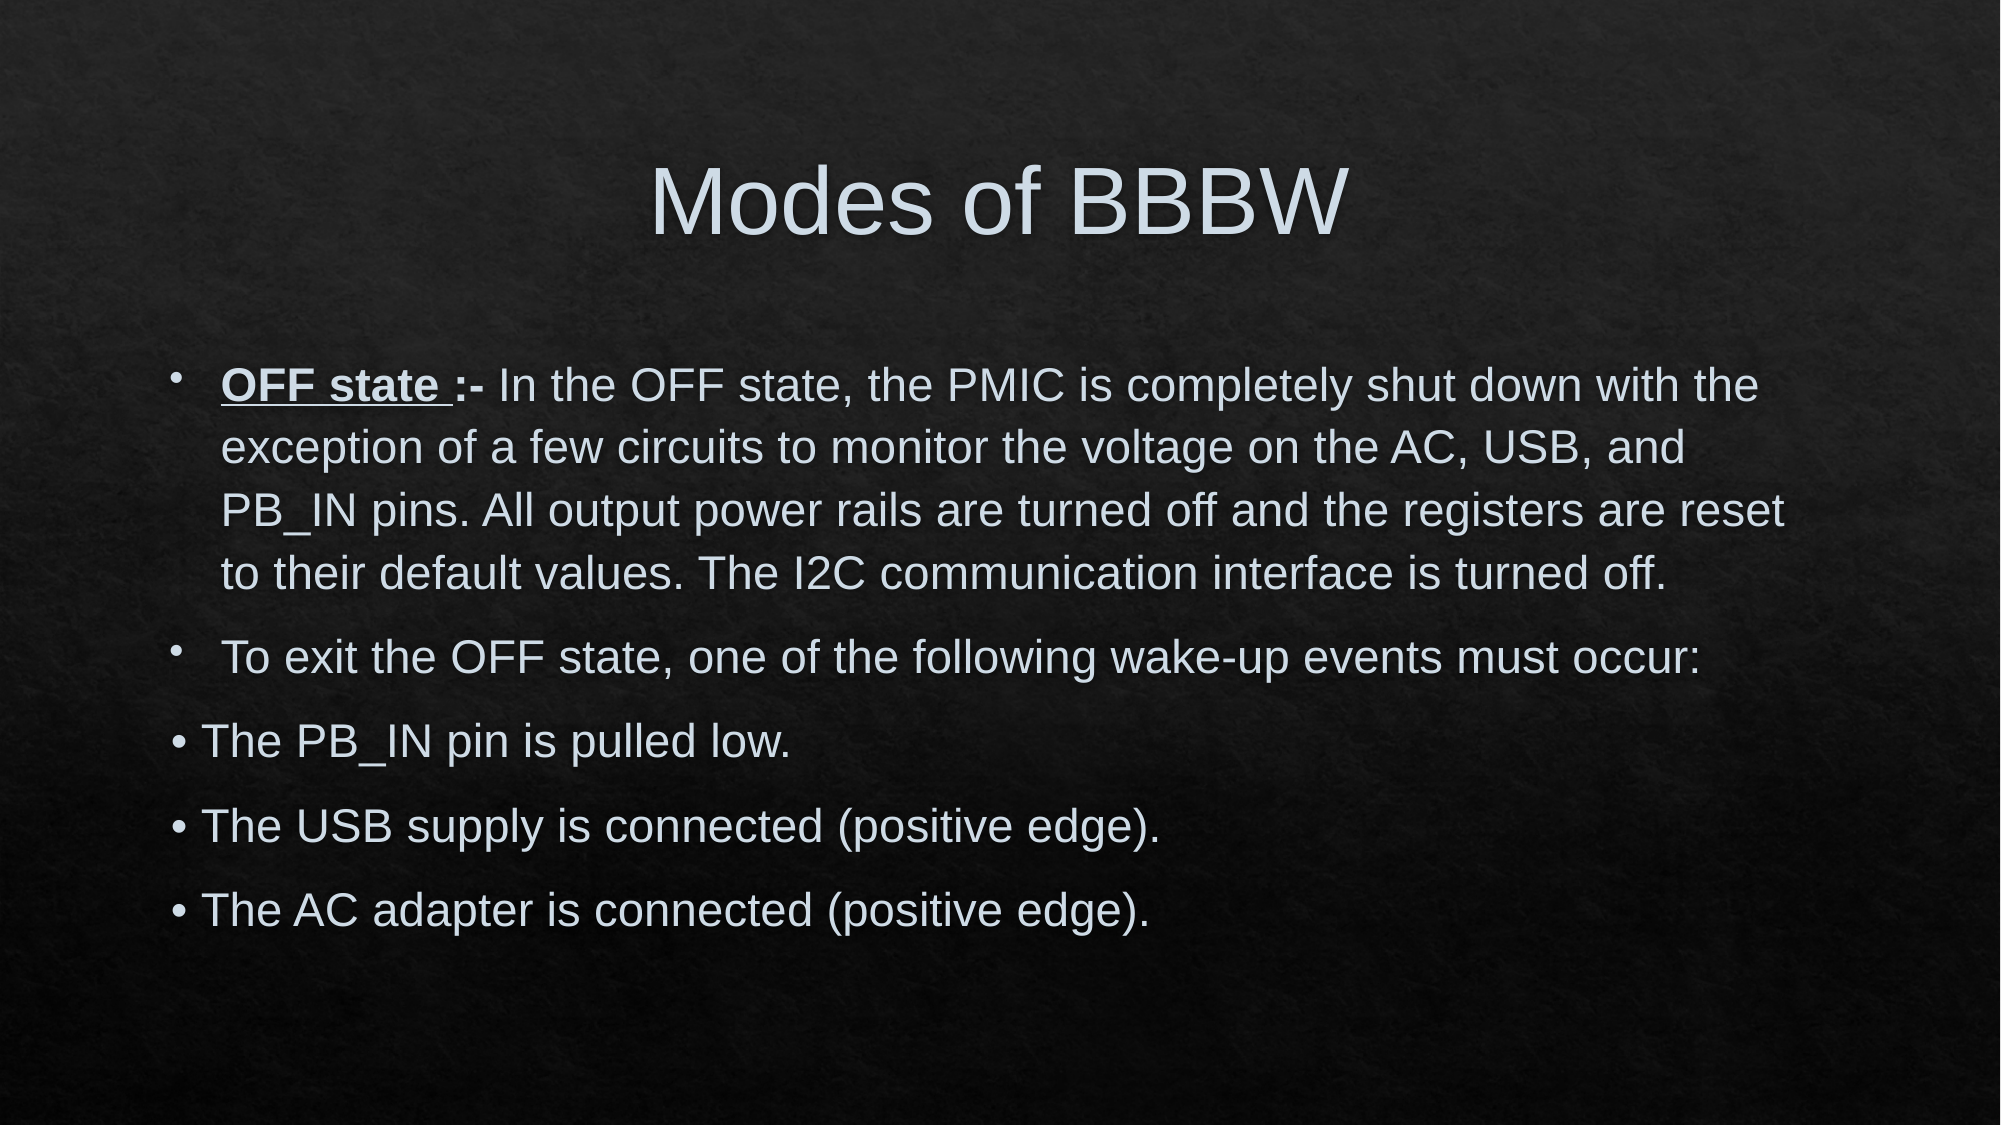

# Modes of BBBW
OFF state :- In the OFF state, the PMIC is completely shut down with the exception of a few circuits to monitor the voltage on the AC, USB, and PB_IN pins. All output power rails are turned off and the registers are reset to their default values. The I2C communication interface is turned off.
To exit the OFF state, one of the following wake-up events must occur:
• The PB_IN pin is pulled low.
• The USB supply is connected (positive edge).
• The AC adapter is connected (positive edge).